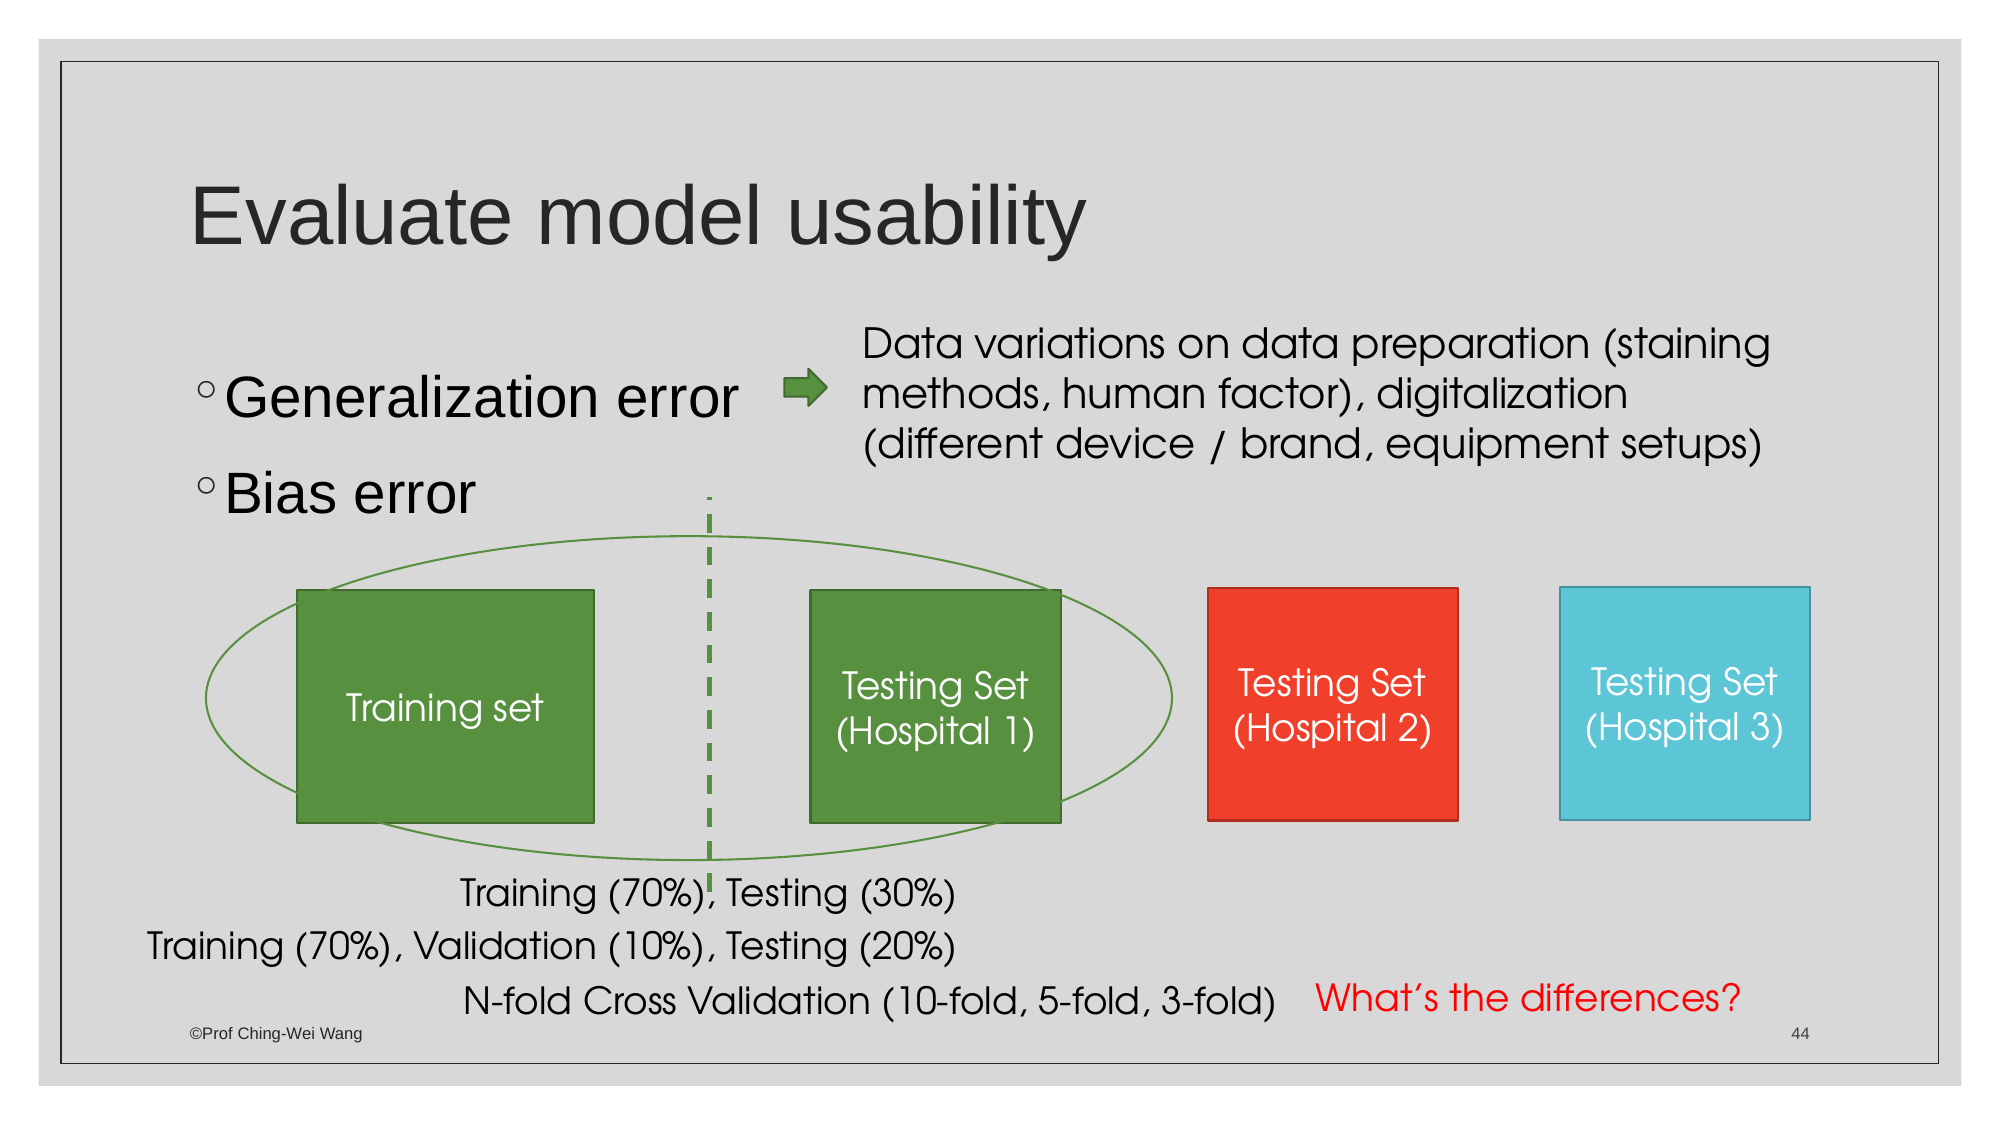

# Evaluate model usability
Data variations on data preparation (staining methods, human factor), digitalization (different device / brand, equipment setups)
Generalization error
Bias error

Testing Set
(Hospital 3)
Testing Set
(Hospital 2)
Training set
Testing Set
(Hospital 1)
Training (70%), Testing (30%)
Training (70%), Validation (10%), Testing (20%)
What’s the differences?
N-fold Cross Validation (10-fold, 5-fold, 3-fold)
©Prof Ching-Wei Wang
44